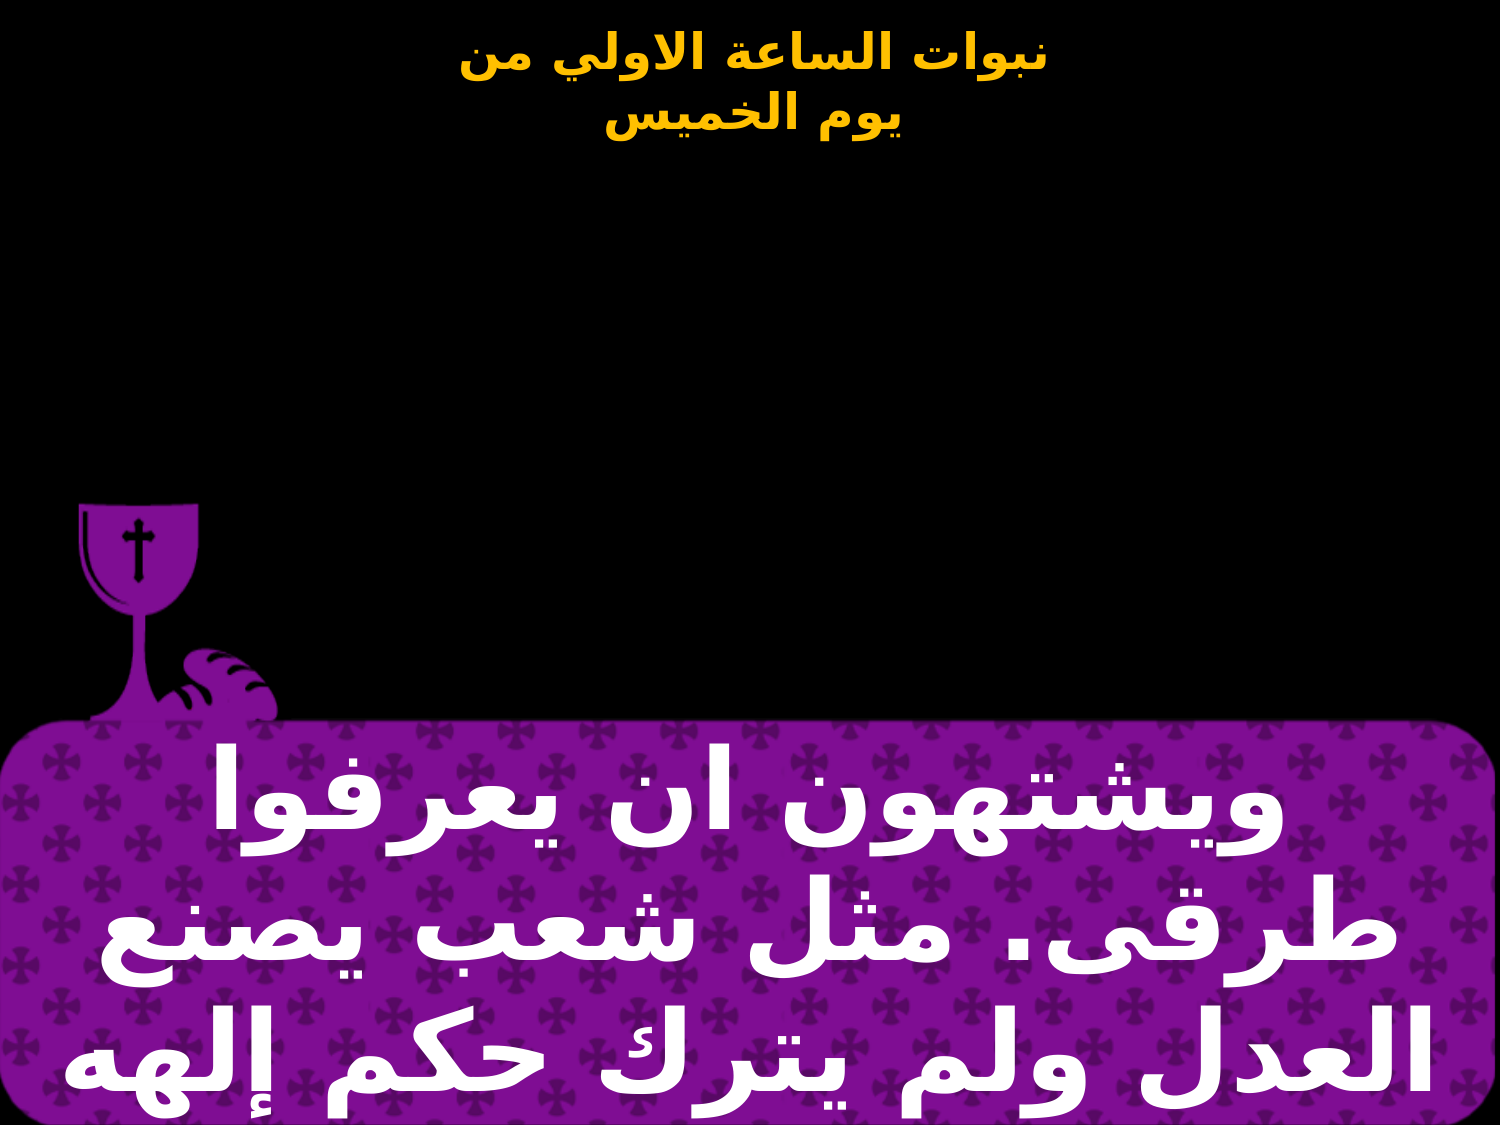

| ويشتهون ان يعرفوا طرقى. مثل شعب يصنع العدل ولم يترك حكم إلهه |
| --- |